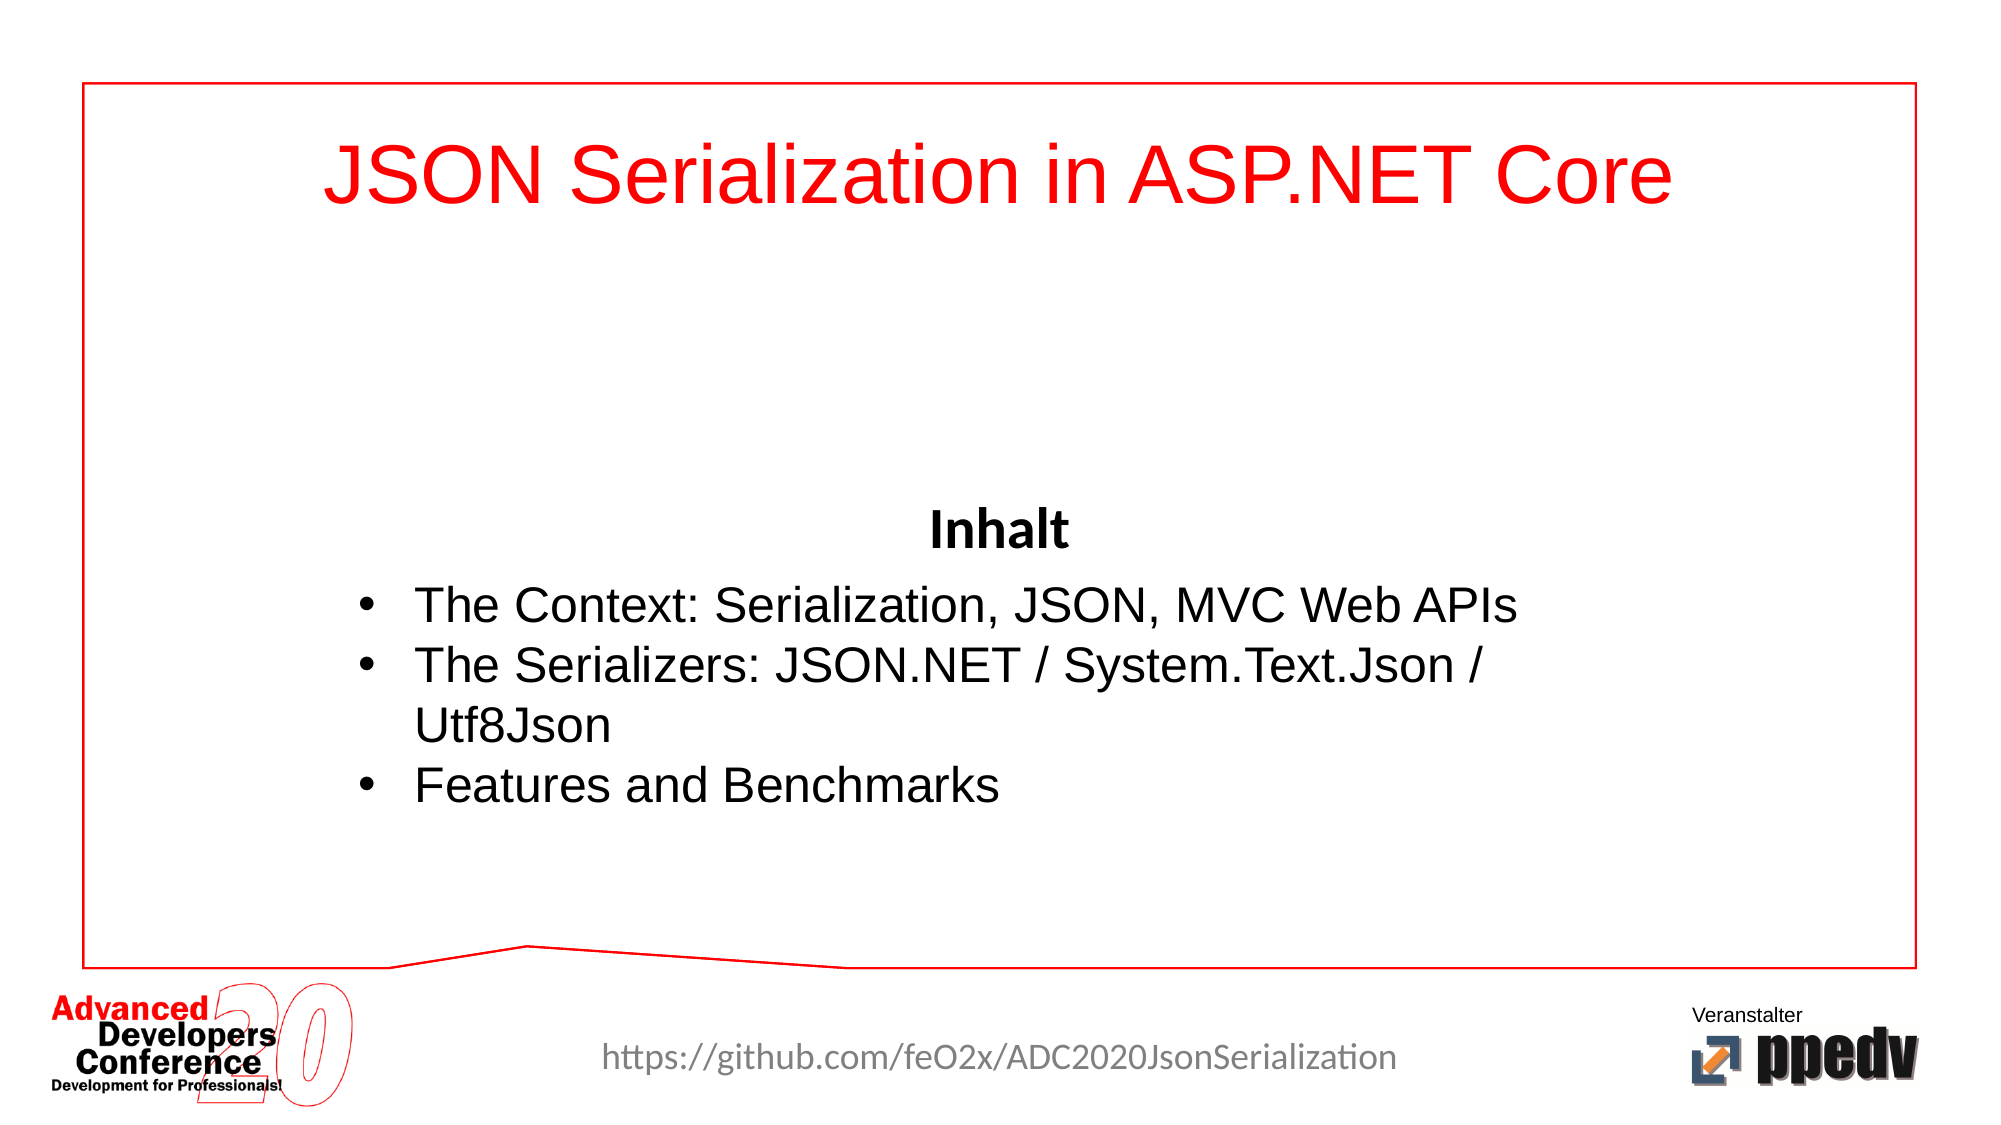

JSON Serialization in ASP.NET Core
Inhalt
The Context: Serialization, JSON, MVC Web APIs
The Serializers: JSON.NET / System.Text.Json / Utf8Json
Features and Benchmarks